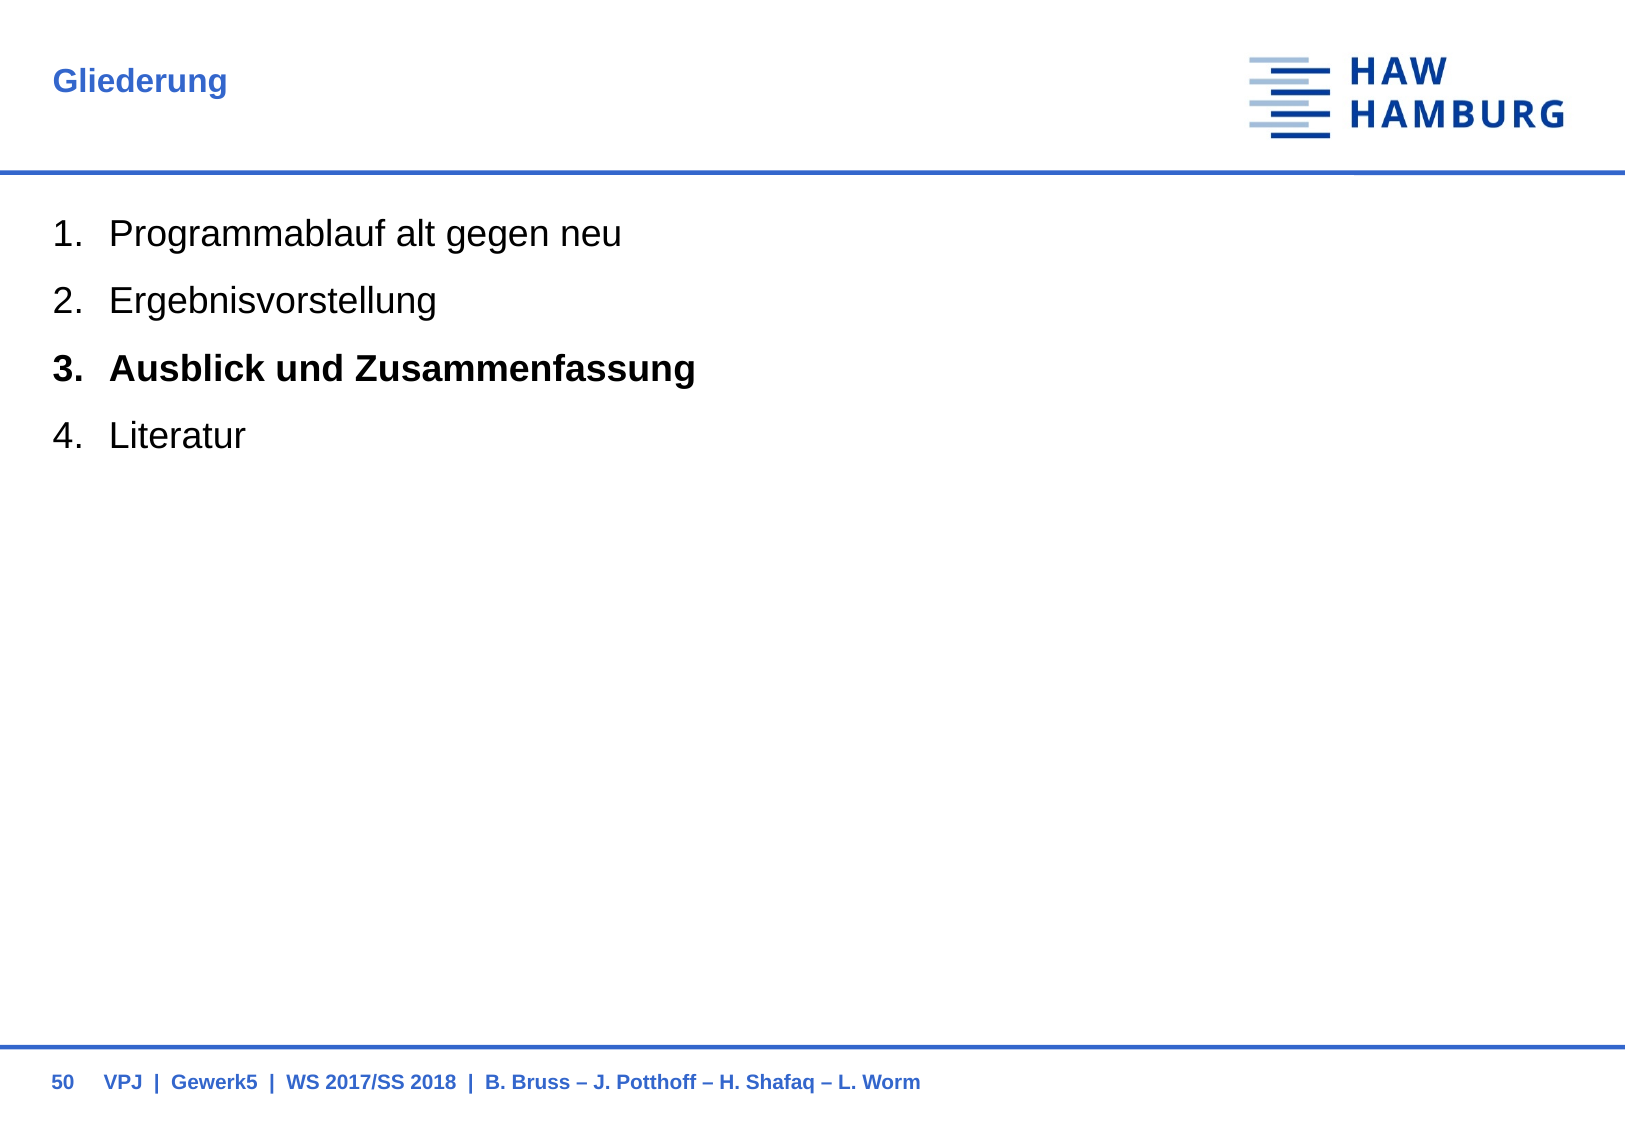

# Gliederung
Programmablauf alt gegen neu
Ergebnisvorstellung
Ausblick und Zusammenfassung
Literatur
50
VPJ  |  Gewerk5  |  WS 2017/SS 2018  |  B. Bruss – J. Potthoff – H. Shafaq – L. Worm